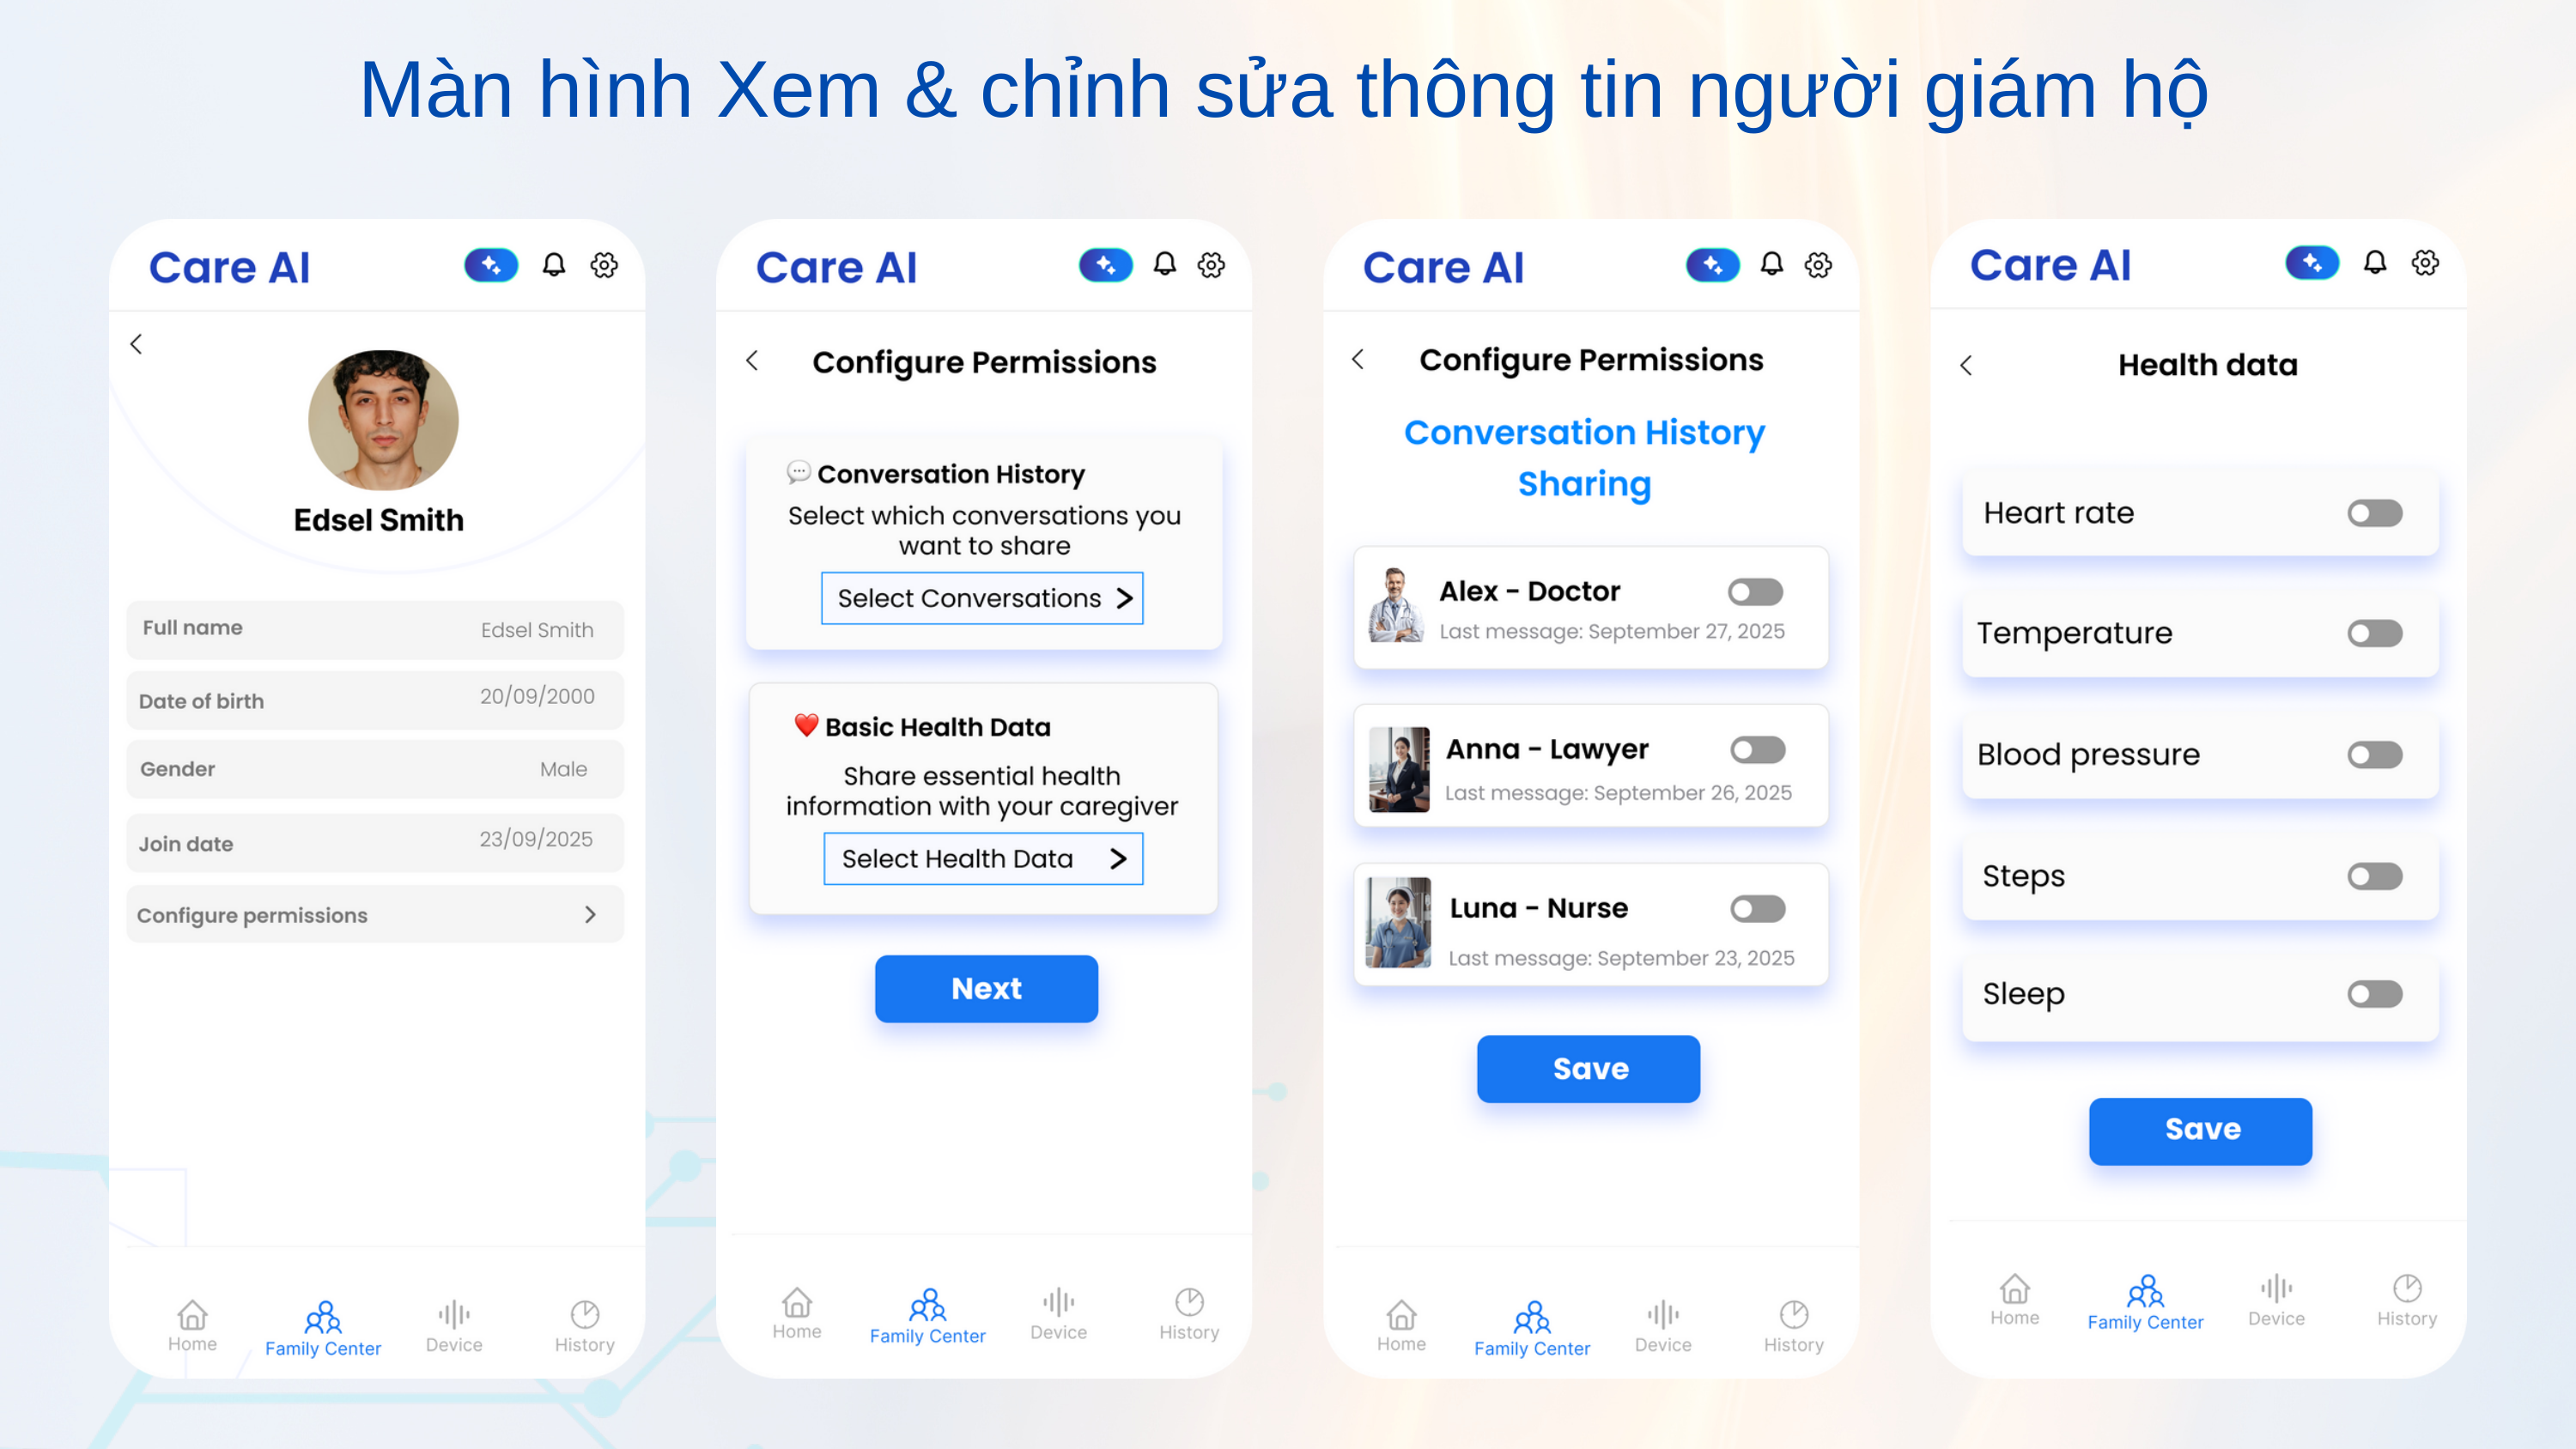

Màn hình Xem & chỉnh sửa thông tin người giám hộ